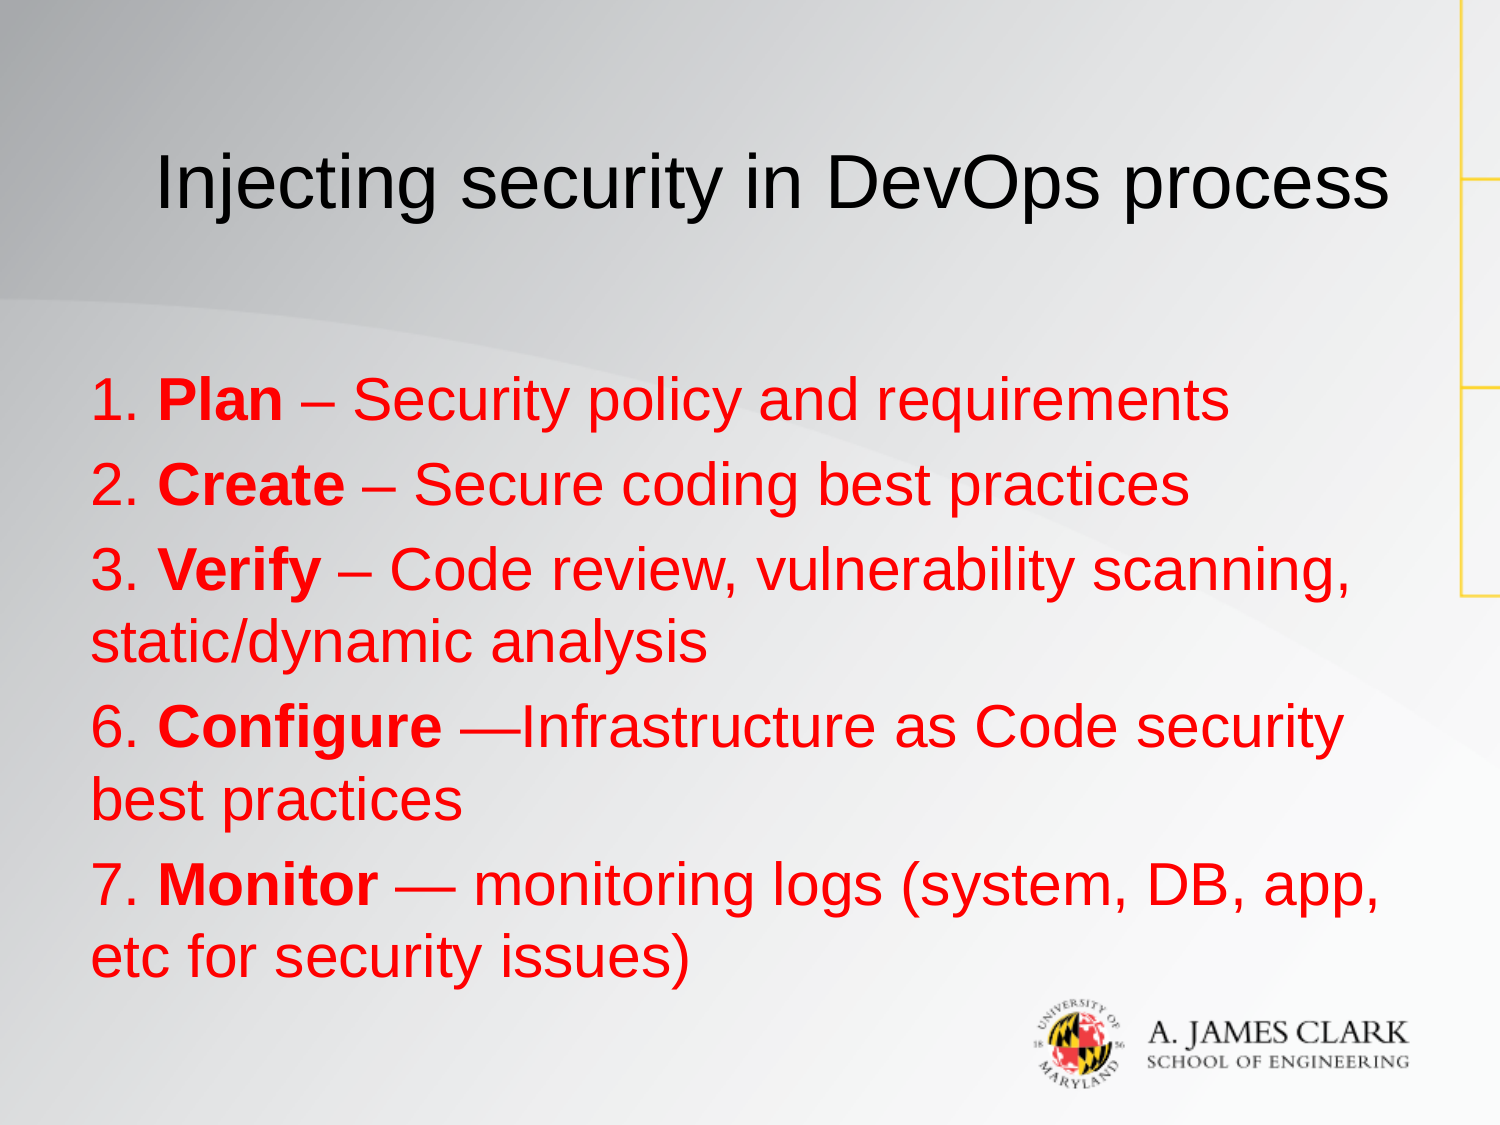

# Injecting security in DevOps process
1. Plan – Security policy and requirements
2. Create – Secure coding best practices
3. Verify – Code review, vulnerability scanning, static/dynamic analysis
6. Configure —Infrastructure as Code security best practices
7. Monitor — monitoring logs (system, DB, app, etc for security issues)